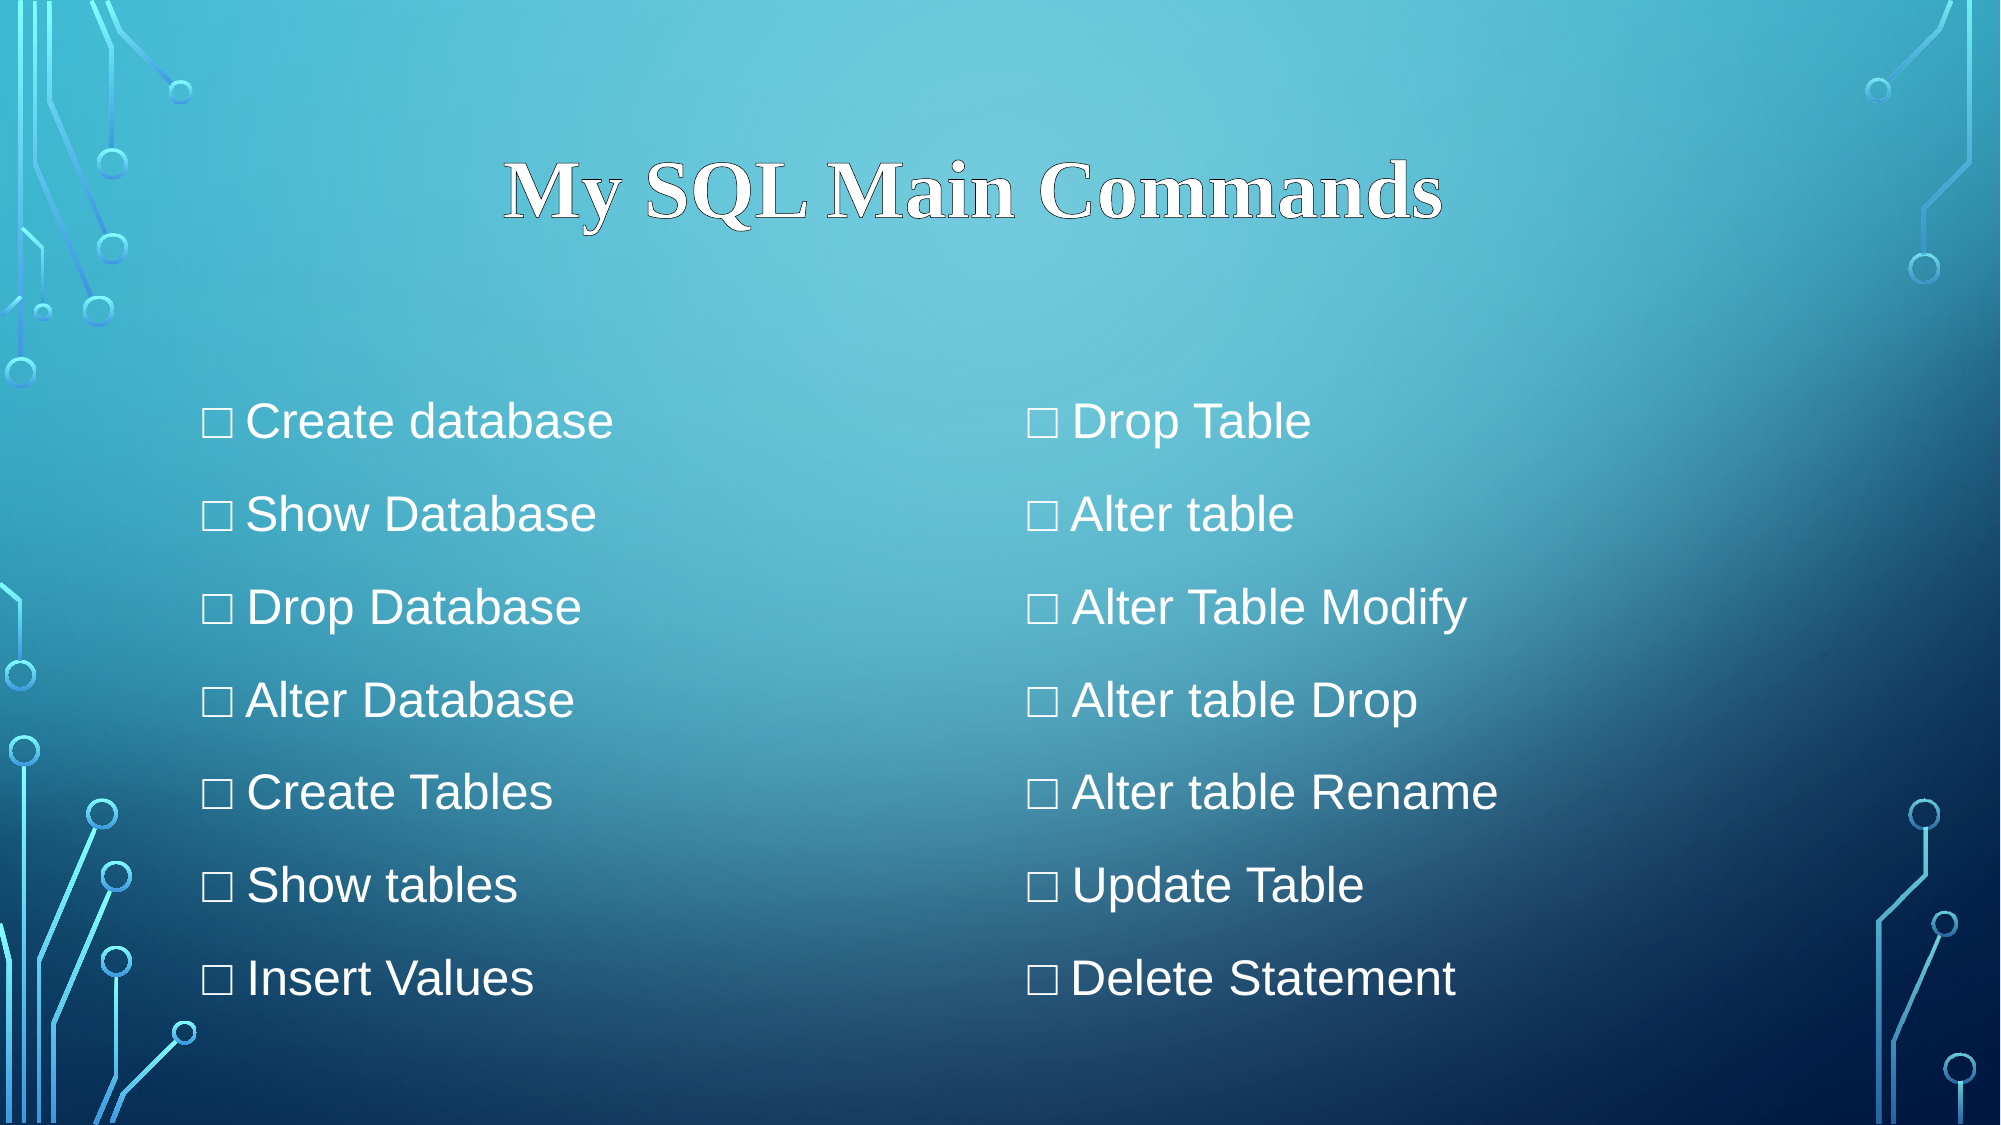

My SQL Main Commands
□ Create database
□ Show Database
□ Drop Database
□ Alter Database
□ Create Tables
□ Show tables
□ Insert Values
□ Drop Table
□ Alter table
□ Alter Table Modify
□ Alter table Drop
□ Alter table Rename
□ Update Table
□ Delete Statement